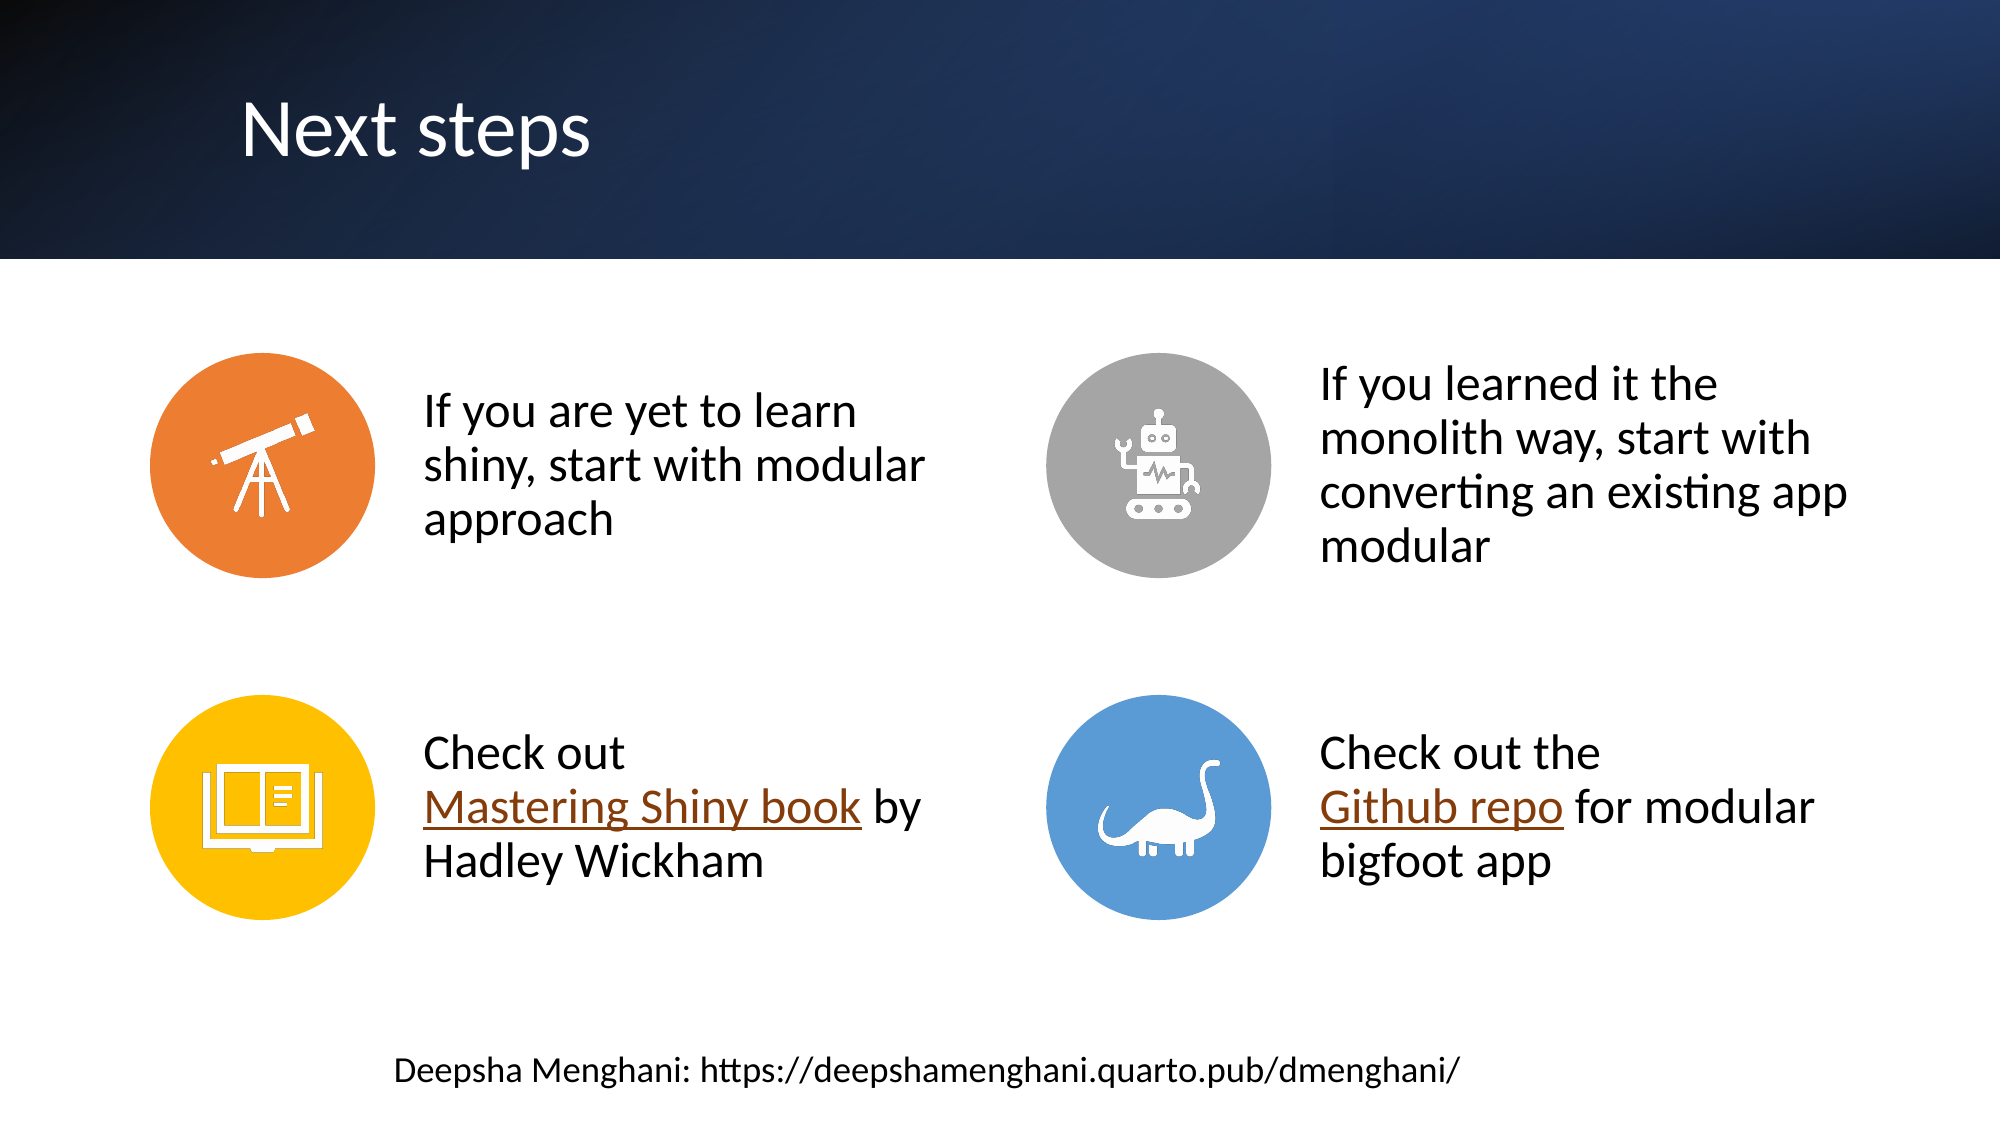

# Next steps
If you are yet to learn shiny, start with modular approach
If you learned it the monolith way, start with converting an existing app modular
Check out Mastering Shiny book by Hadley Wickham
Check out the Github repo for modular bigfoot app
Deepsha Menghani: https://deepshamenghani.quarto.pub/dmenghani/